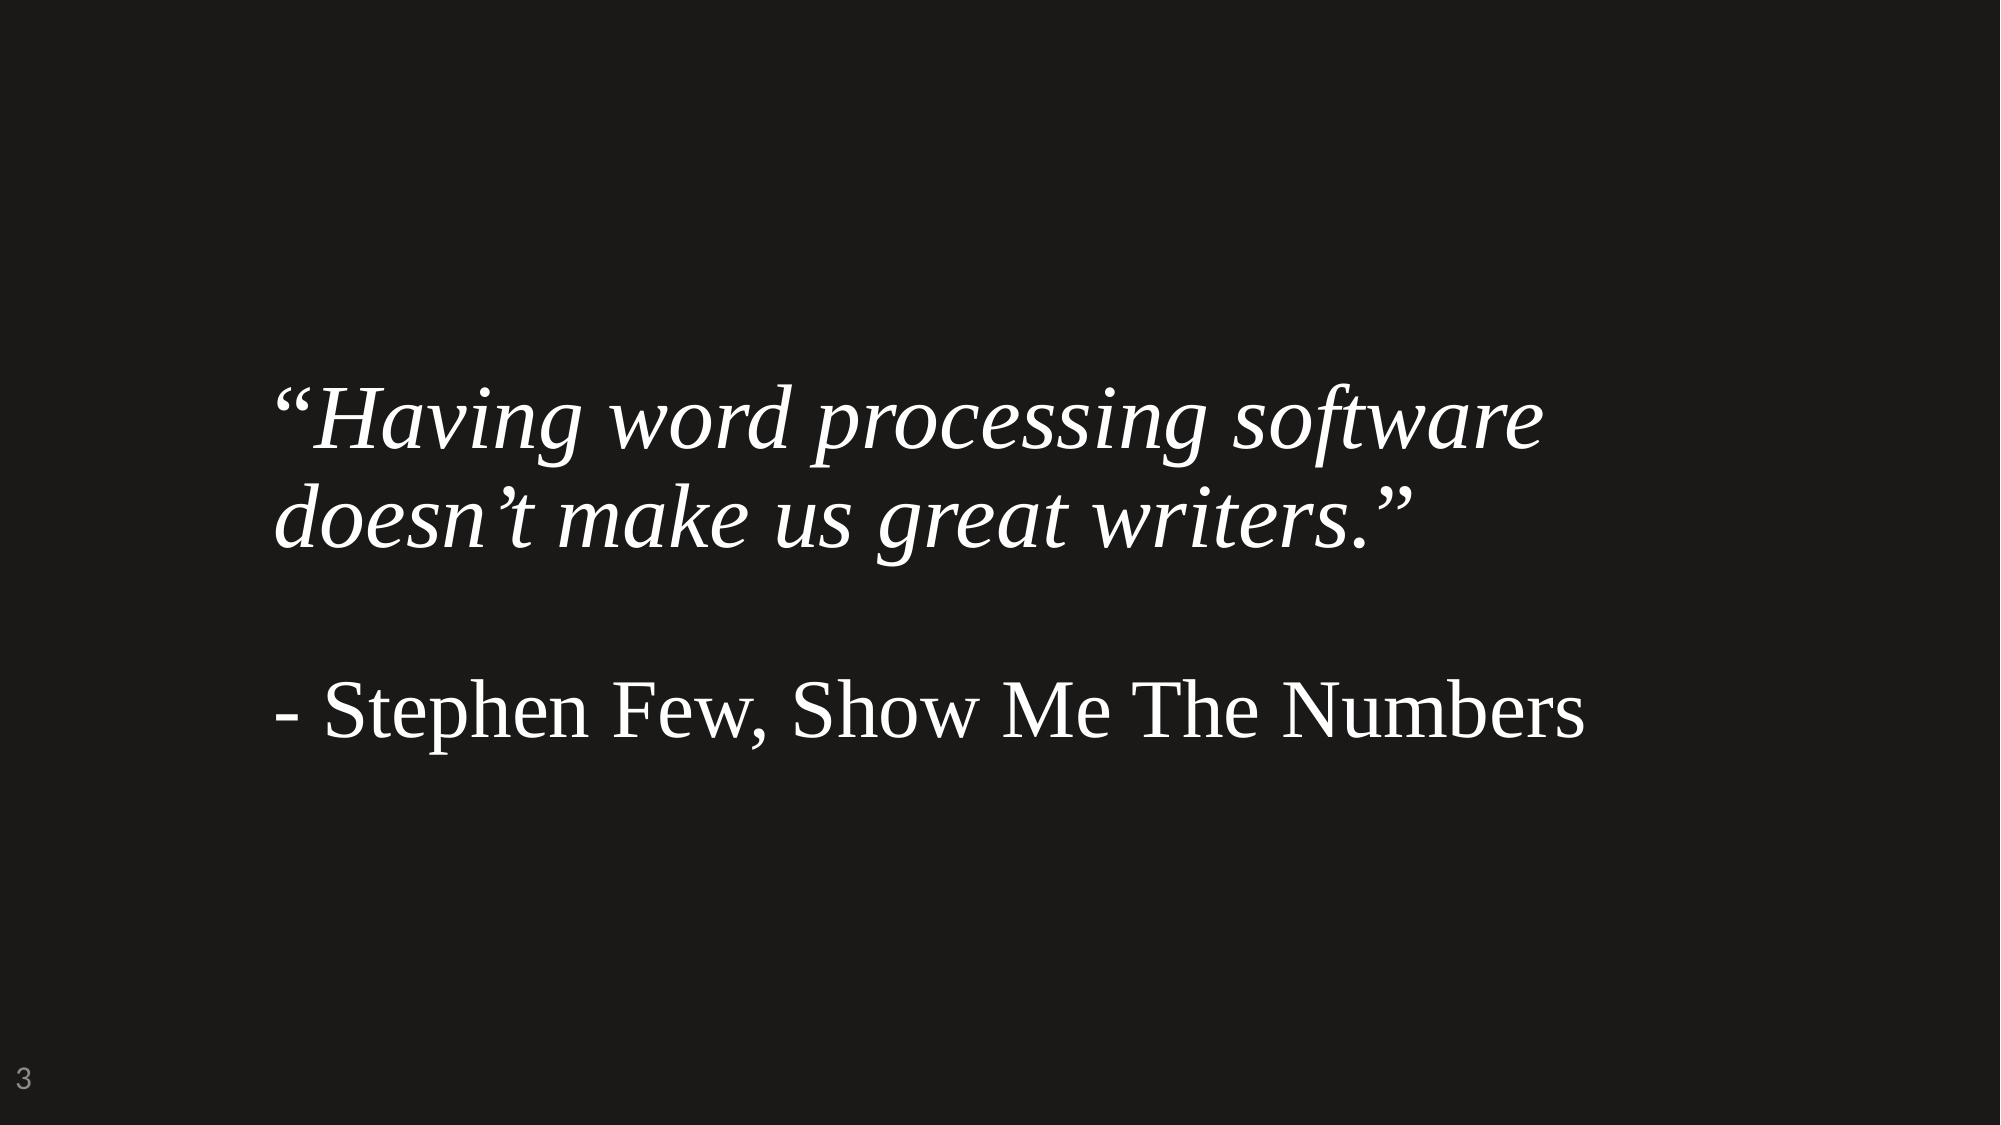

# “Having word processing software doesn’t make us great writers.” - Stephen Few, Show Me The Numbers
3